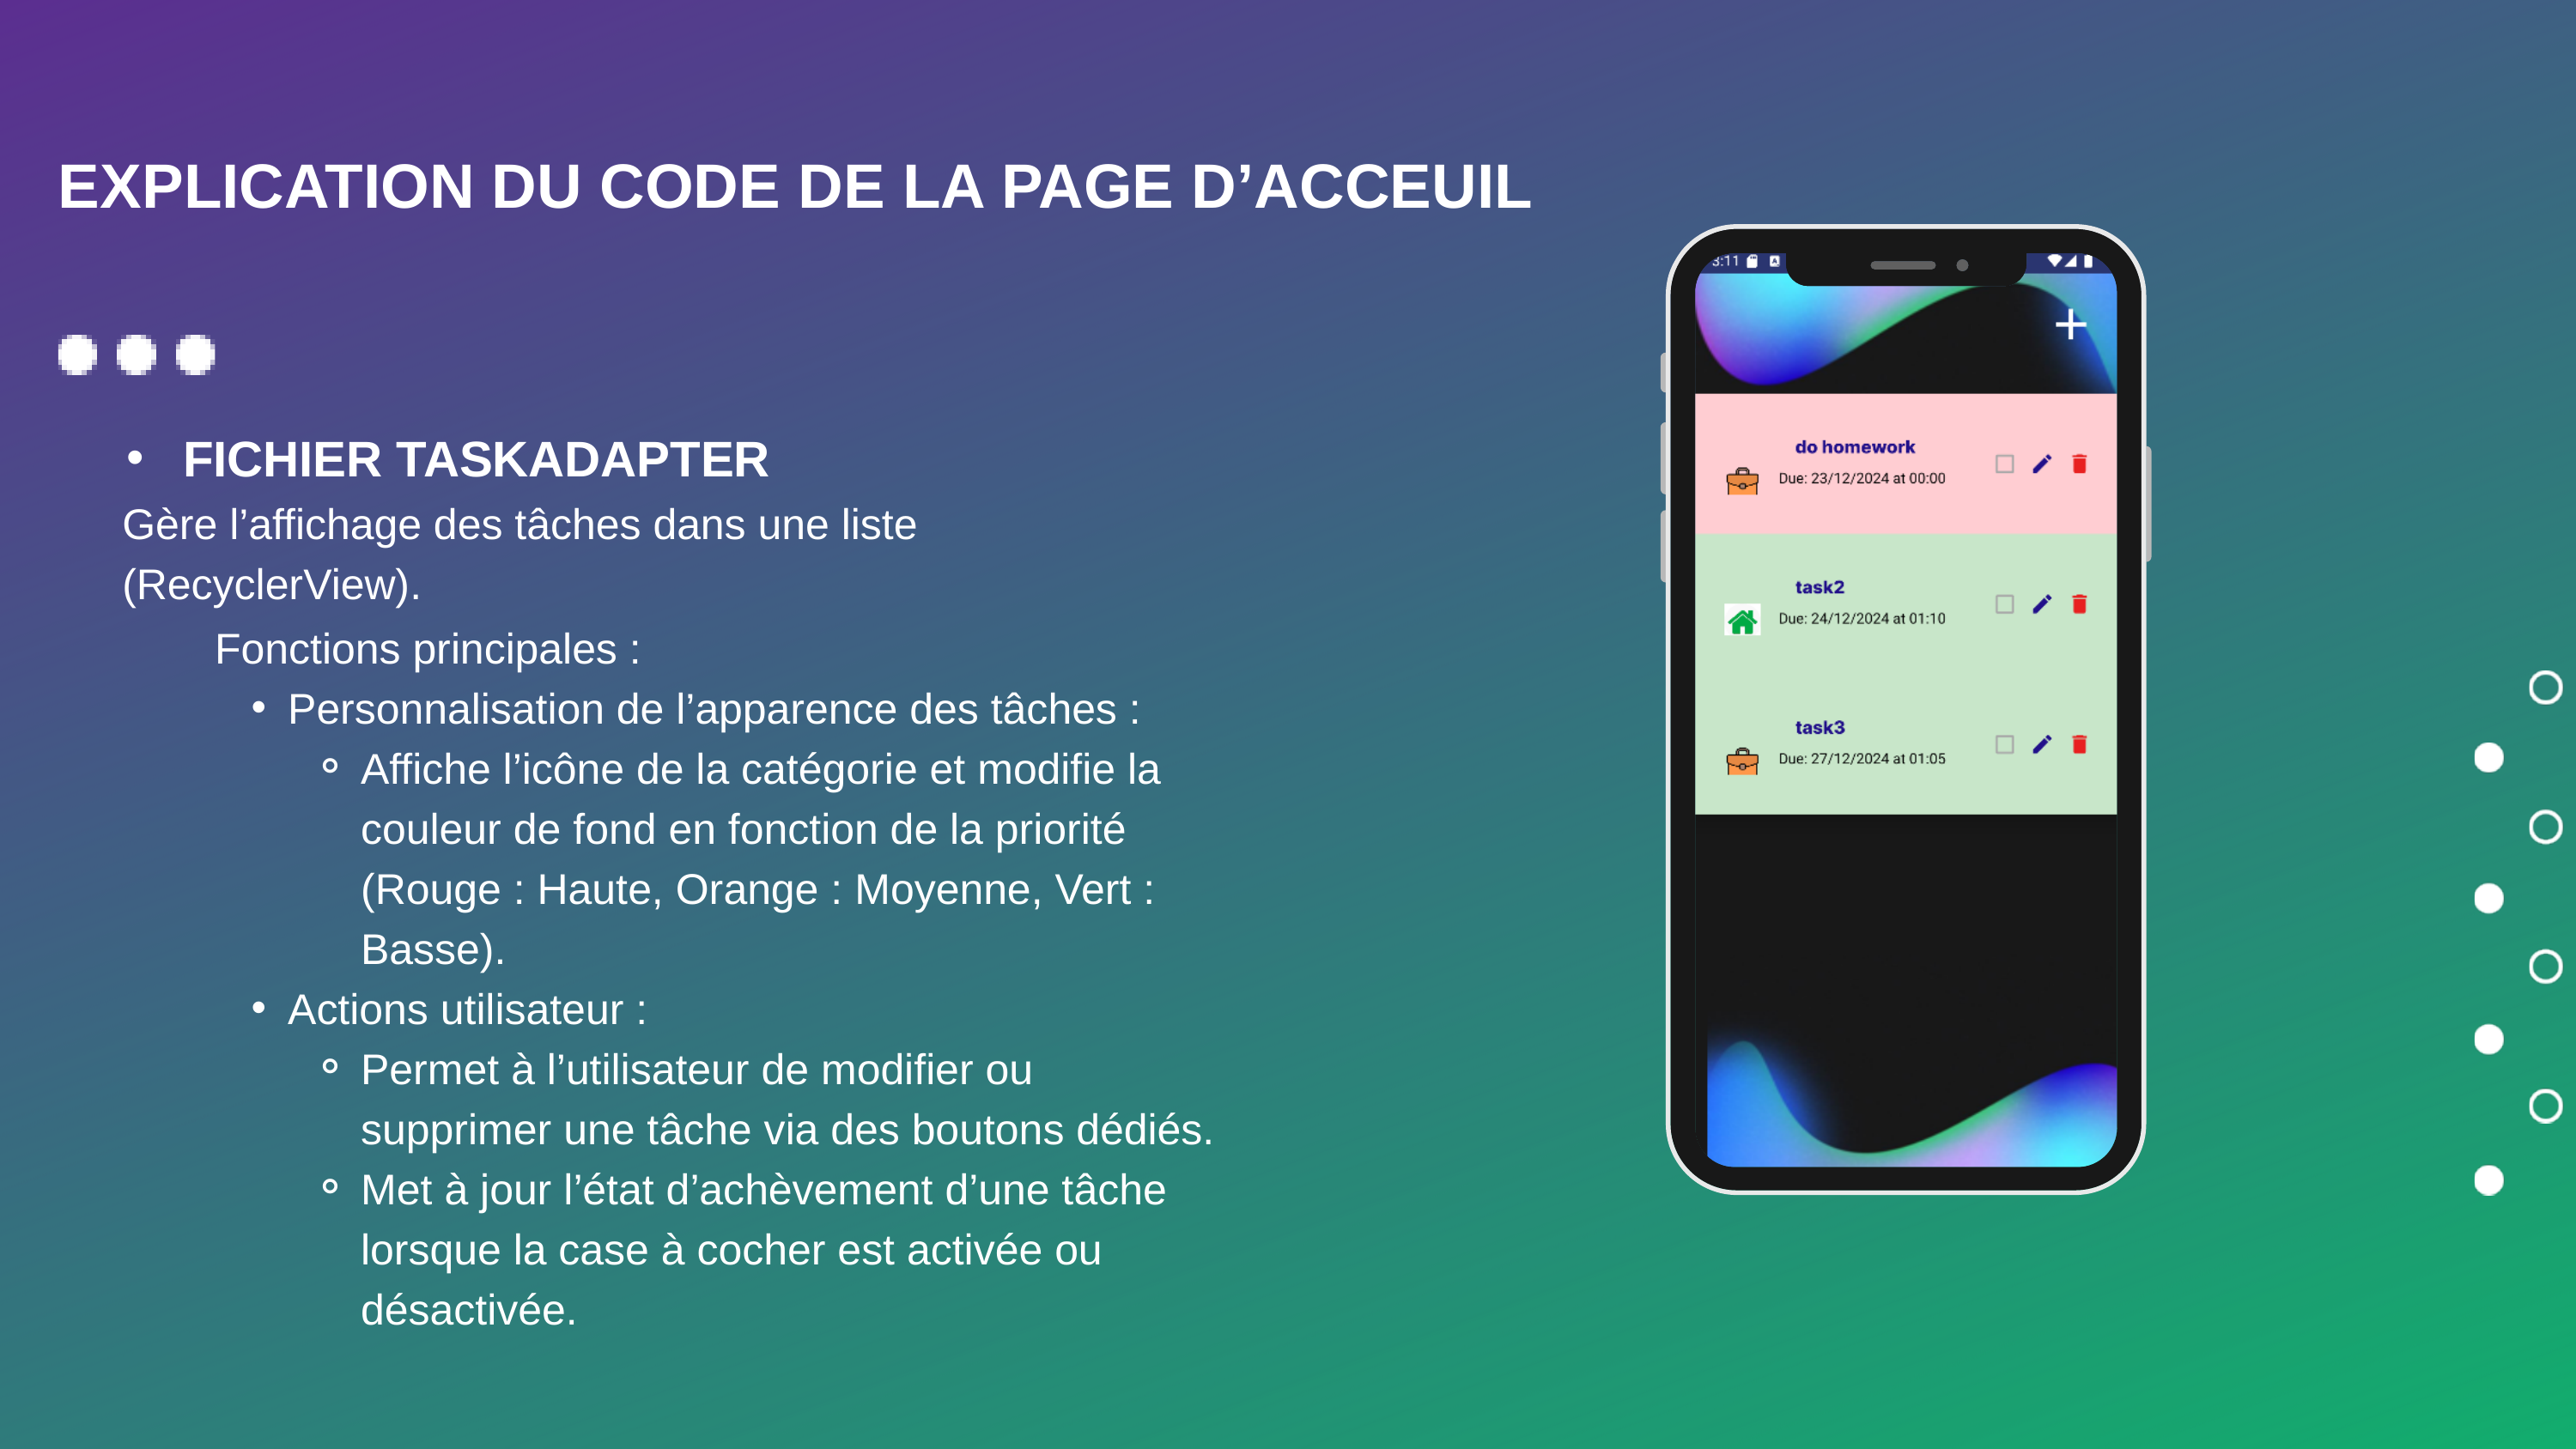

EXPLICATION DU CODE DE LA PAGE D’ACCEUIL

 FICHIER TASKADAPTER
Gère l’affichage des tâches dans une liste (RecyclerView).
Fonctions principales :
Personnalisation de l’apparence des tâches :
Affiche l’icône de la catégorie et modifie la couleur de fond en fonction de la priorité (Rouge : Haute, Orange : Moyenne, Vert : Basse).
Actions utilisateur :
Permet à l’utilisateur de modifier ou supprimer une tâche via des boutons dédiés.
Met à jour l’état d’achèvement d’une tâche lorsque la case à cocher est activée ou désactivée.